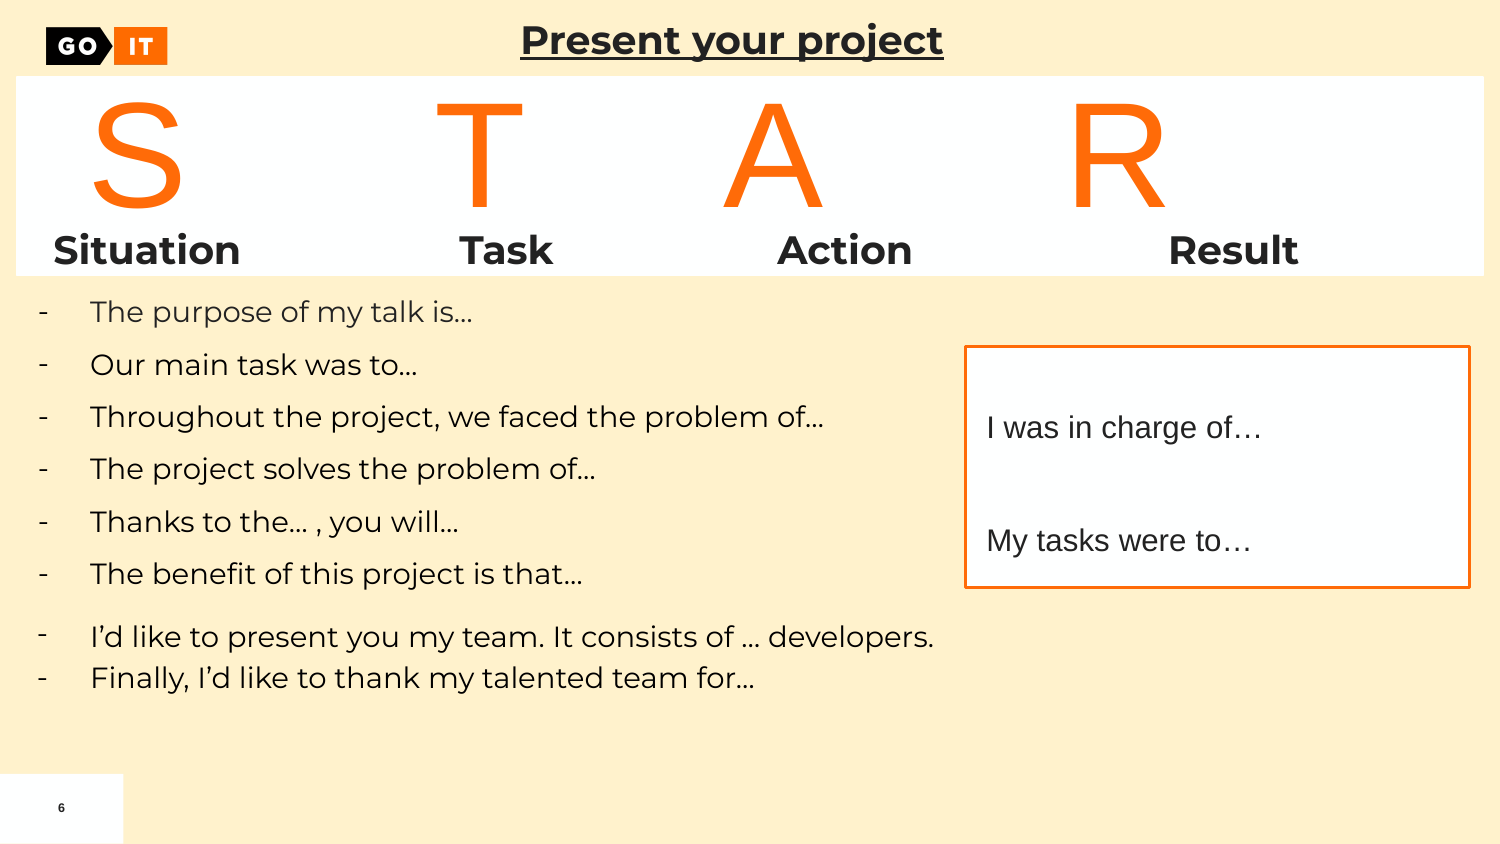

Present your project
 S      T     A      R

Situation
Task
Action
Result

The purpose of my talk is…
Our main task was to…
Throughout the project, we faced the problem of…
The project solves the problem of…
Thanks to the… , you will…
The benefit of this project is that…
I’d like to present you my team. It consists of … developers.
Finally, I’d like to thank my talented team for…

I was in charge of…

My tasks were to…